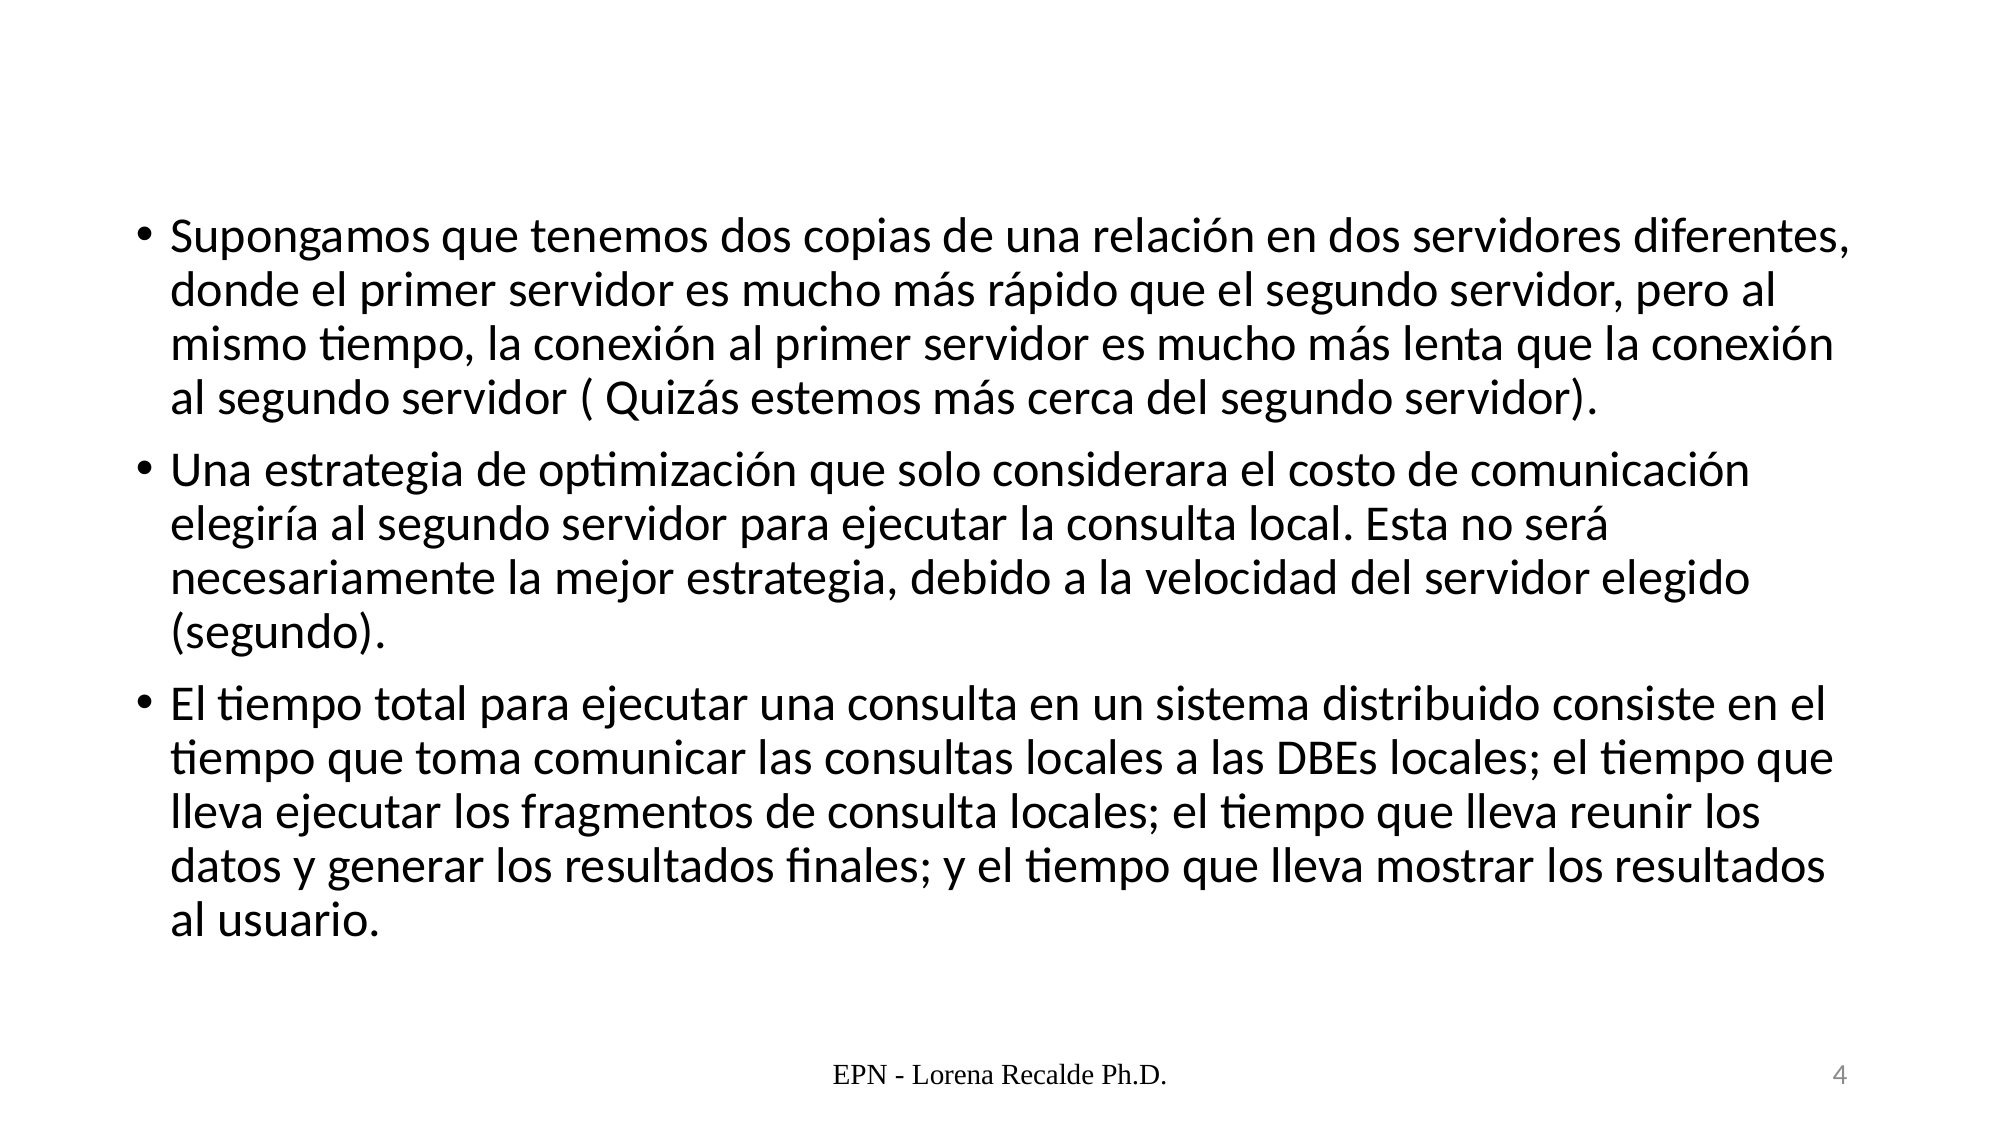

Supongamos que tenemos dos copias de una relación en dos servidores diferentes, donde el primer servidor es mucho más rápido que el segundo servidor, pero al mismo tiempo, la conexión al primer servidor es mucho más lenta que la conexión al segundo servidor ( Quizás estemos más cerca del segundo servidor).
Una estrategia de optimización que solo considerara el costo de comunicación elegiría al segundo servidor para ejecutar la consulta local. Esta no será necesariamente la mejor estrategia, debido a la velocidad del servidor elegido (segundo).
El tiempo total para ejecutar una consulta en un sistema distribuido consiste en el tiempo que toma comunicar las consultas locales a las DBEs locales; el tiempo que lleva ejecutar los fragmentos de consulta locales; el tiempo que lleva reunir los datos y generar los resultados finales; y el tiempo que lleva mostrar los resultados al usuario.
EPN - Lorena Recalde Ph.D.
4